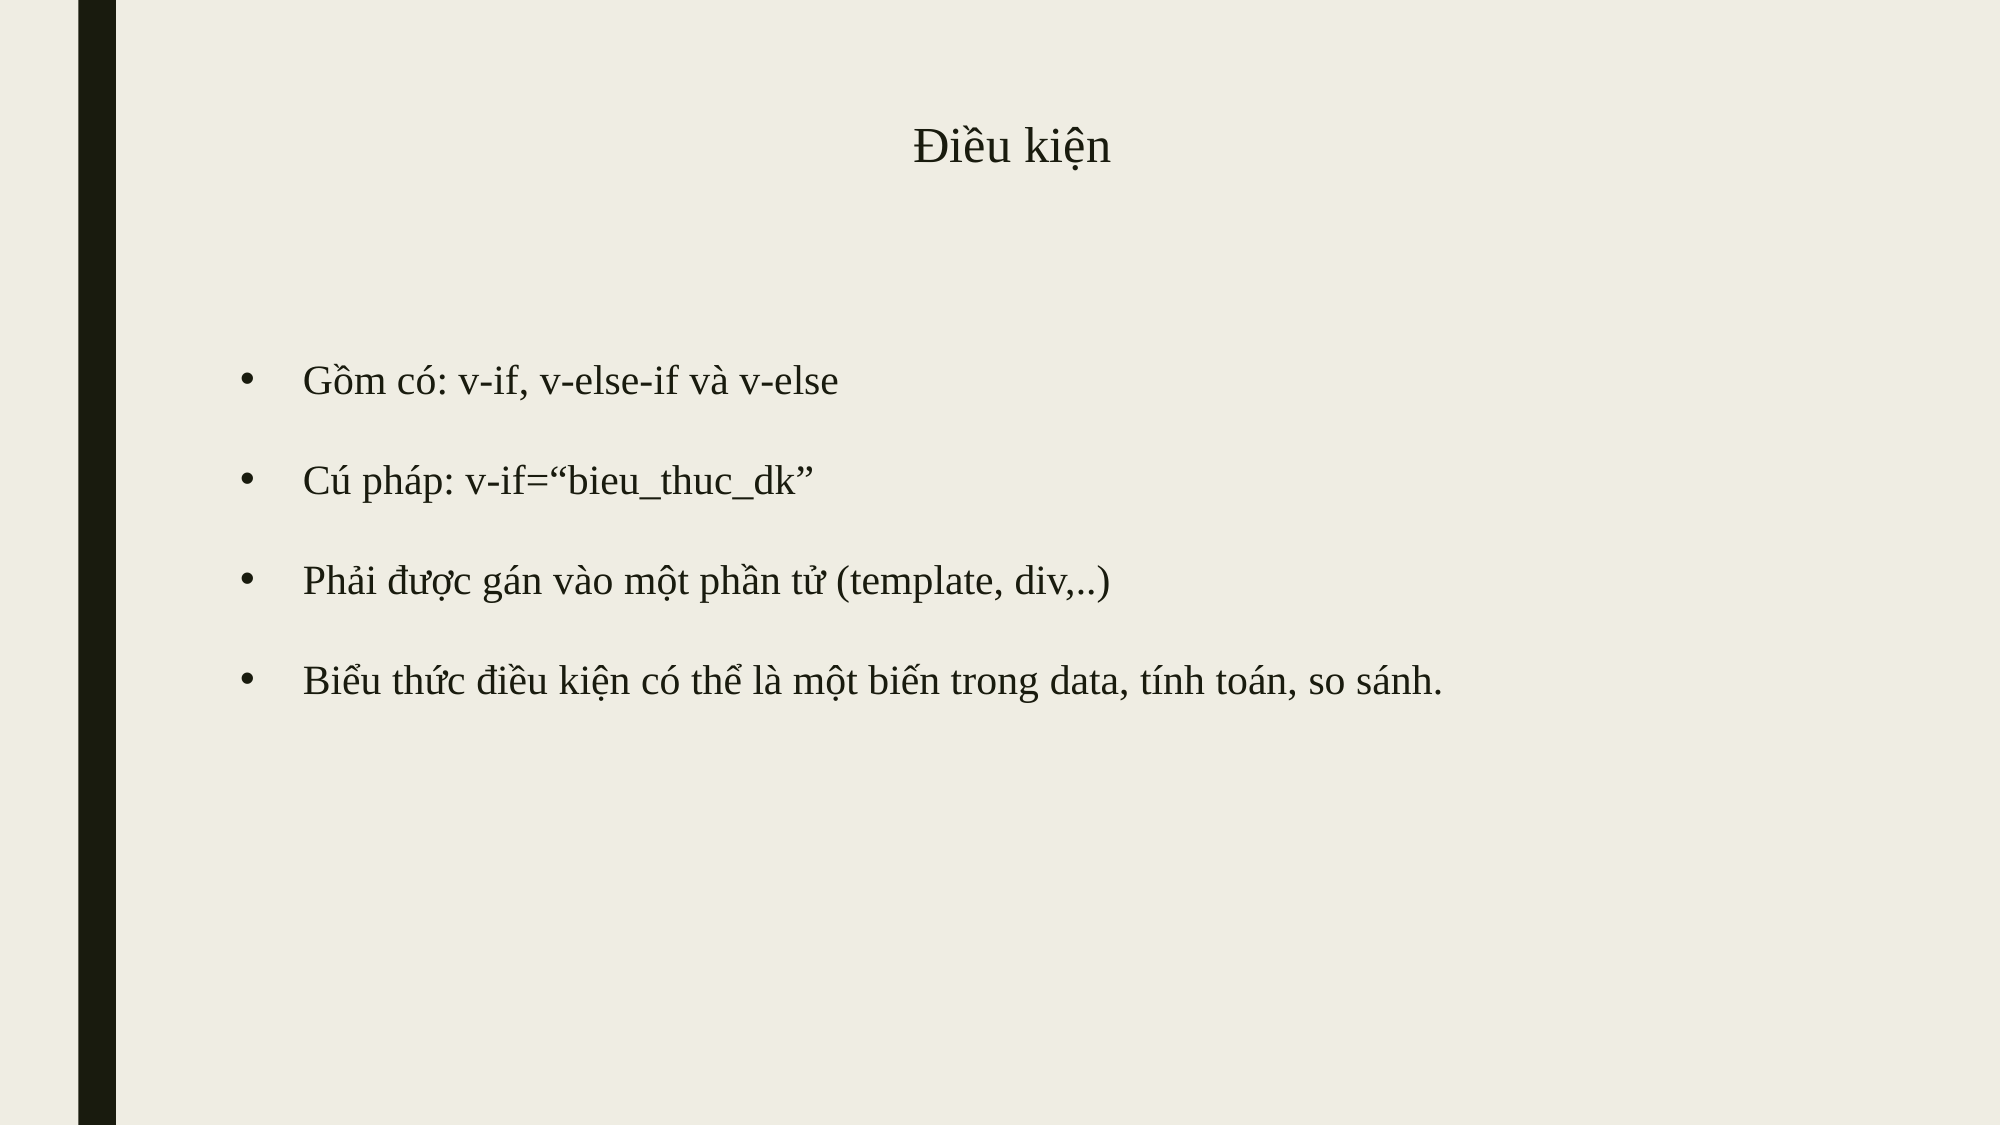

# Điều kiện
Gồm có: v-if, v-else-if và v-else
Cú pháp: v-if=“bieu_thuc_dk”
Phải được gán vào một phần tử (template, div,..)
Biểu thức điều kiện có thể là một biến trong data, tính toán, so sánh.